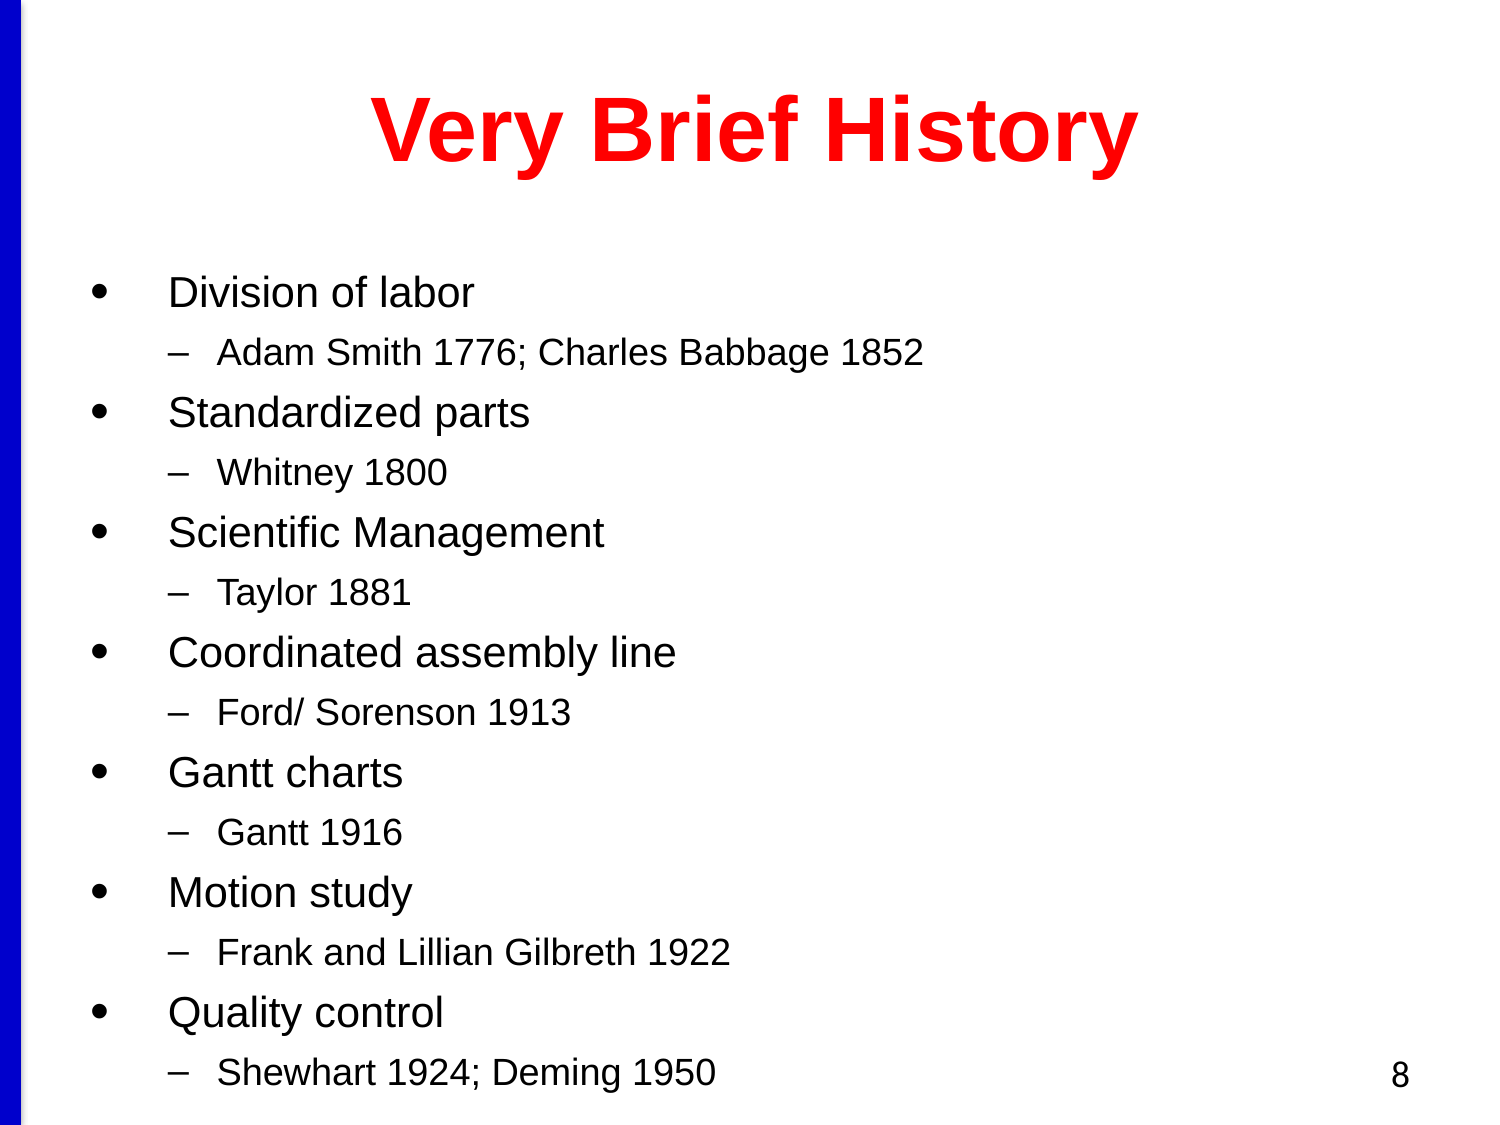

# Very Brief History
Division of labor
Adam Smith 1776; Charles Babbage 1852
Standardized parts
Whitney 1800
Scientific Management
Taylor 1881
Coordinated assembly line
Ford/ Sorenson 1913
Gantt charts
Gantt 1916
Motion study
Frank and Lillian Gilbreth 1922
Quality control
Shewhart 1924; Deming 1950
8